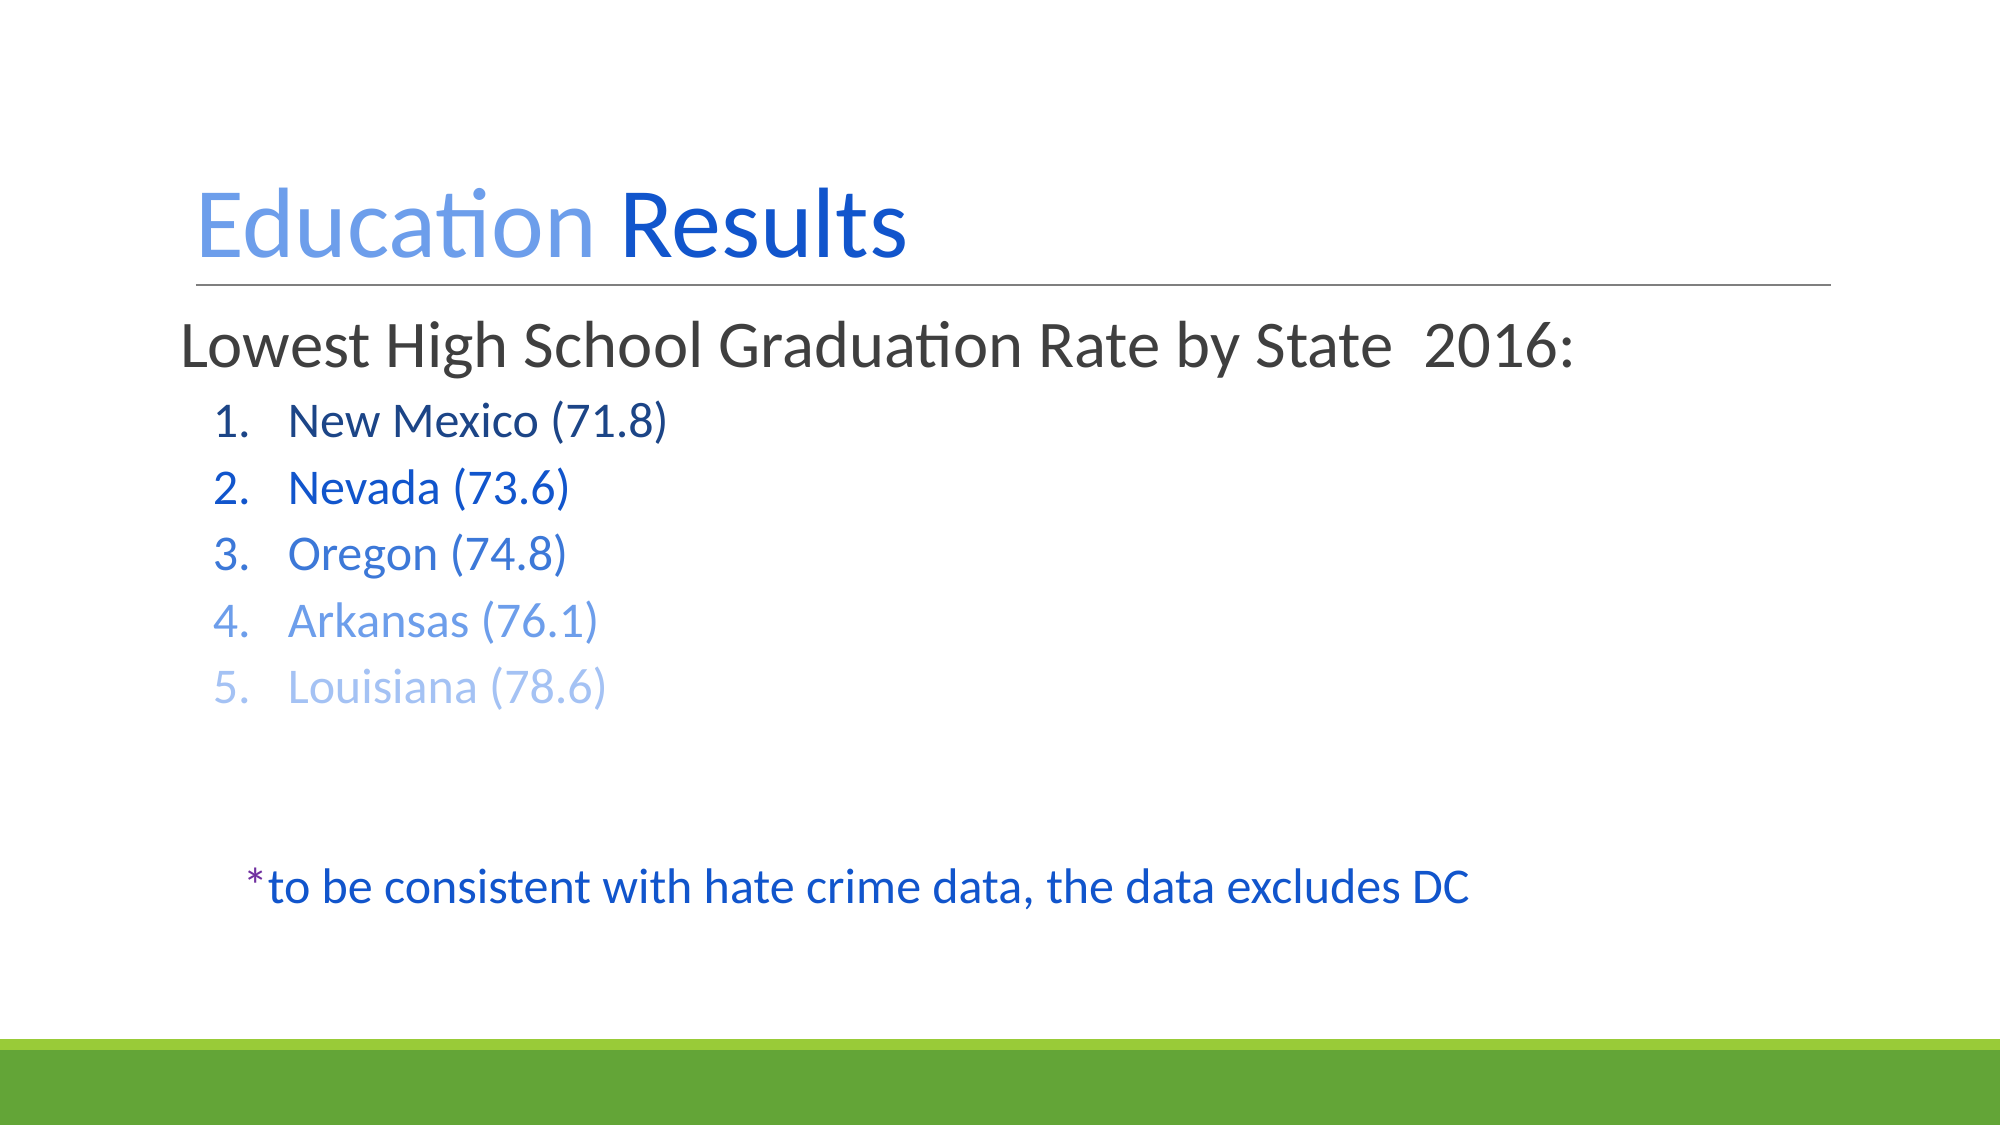

# Education Results
Lowest High School Graduation Rate by State  2016:
New Mexico (71.8)
Nevada (73.6)
Oregon (74.8)
Arkansas (76.1)
Louisiana (78.6)

*to be consistent with hate crime data, the data excludes DC